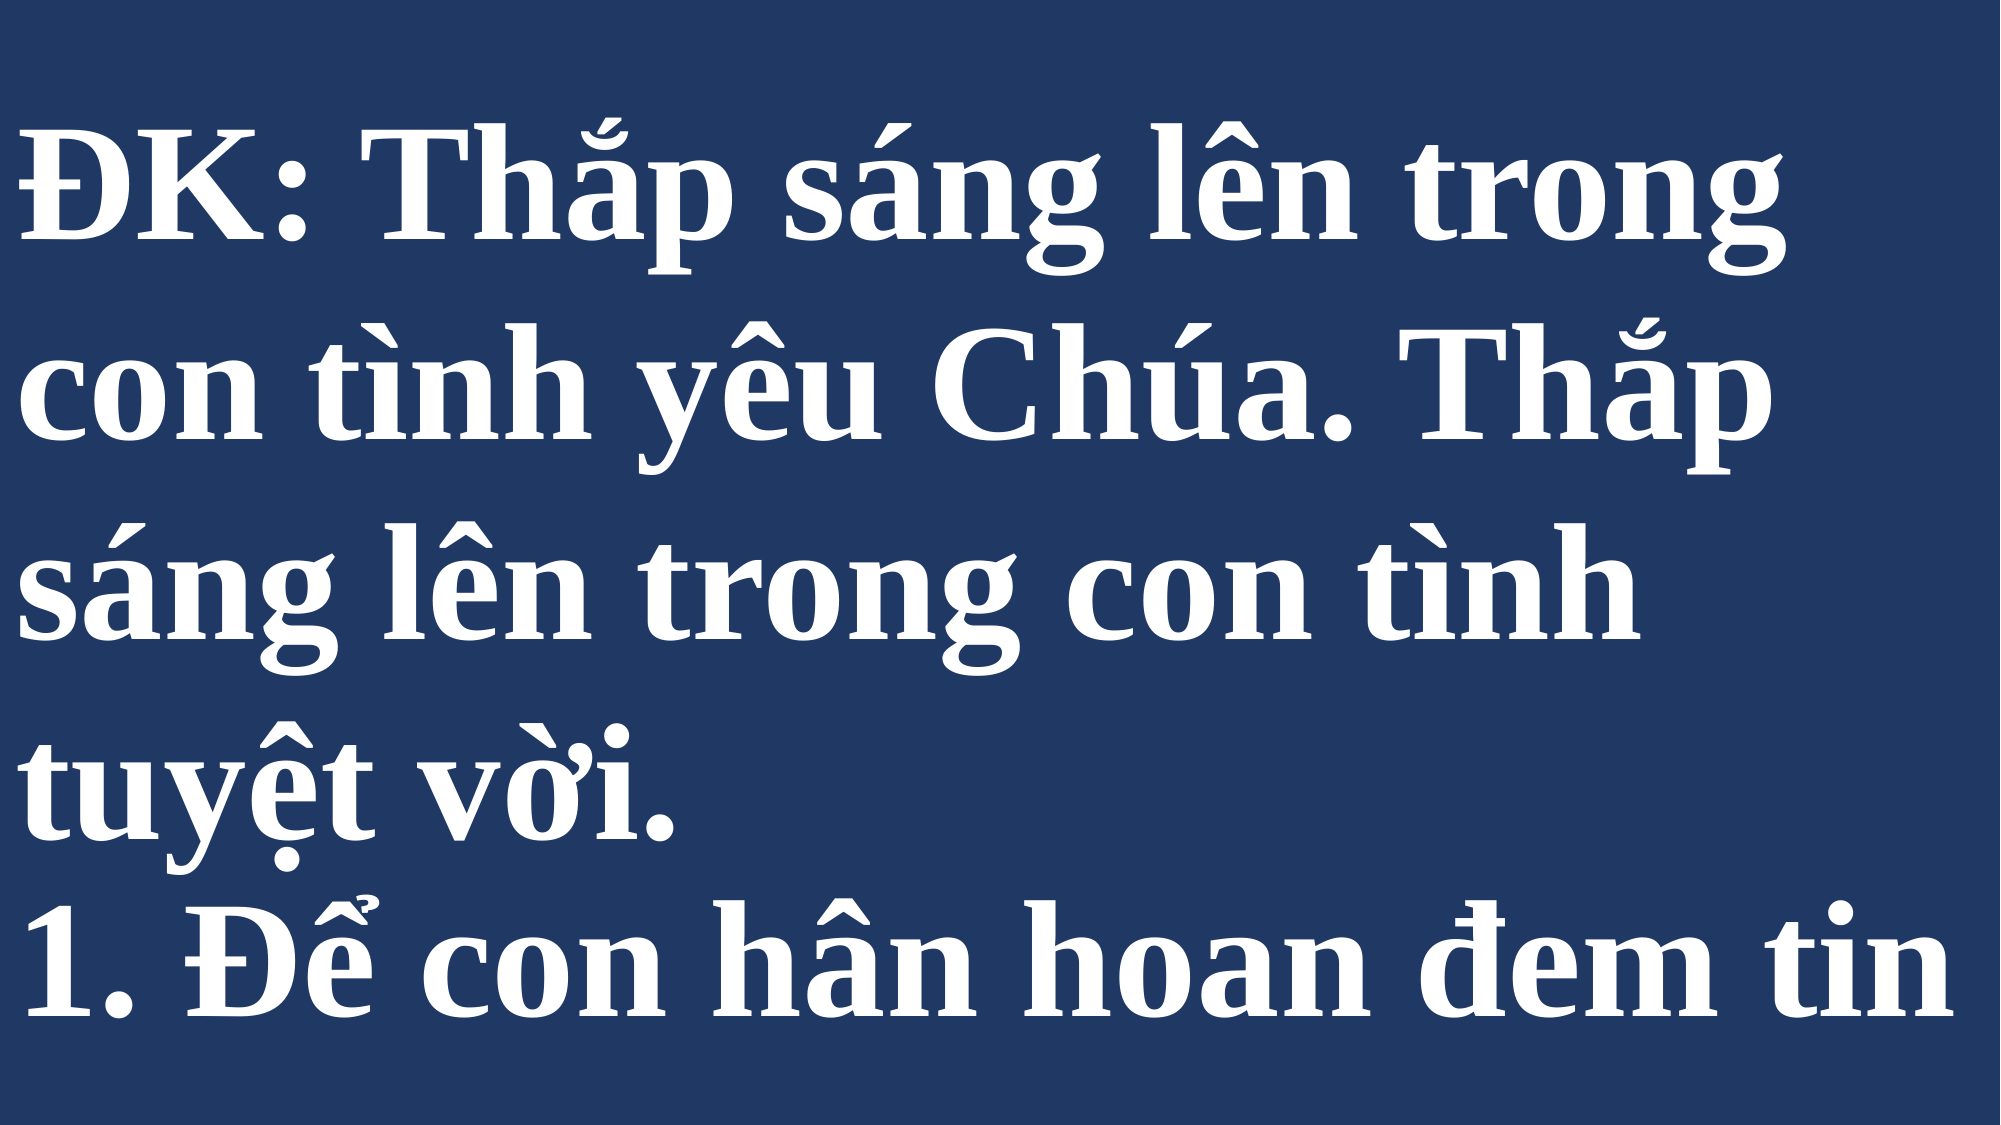

# ĐK: Thắp sáng lên trong con tình yêu Chúa. Thắp sáng lên trong con tình tuyệt vời.
1. Để con hân hoan đem tin